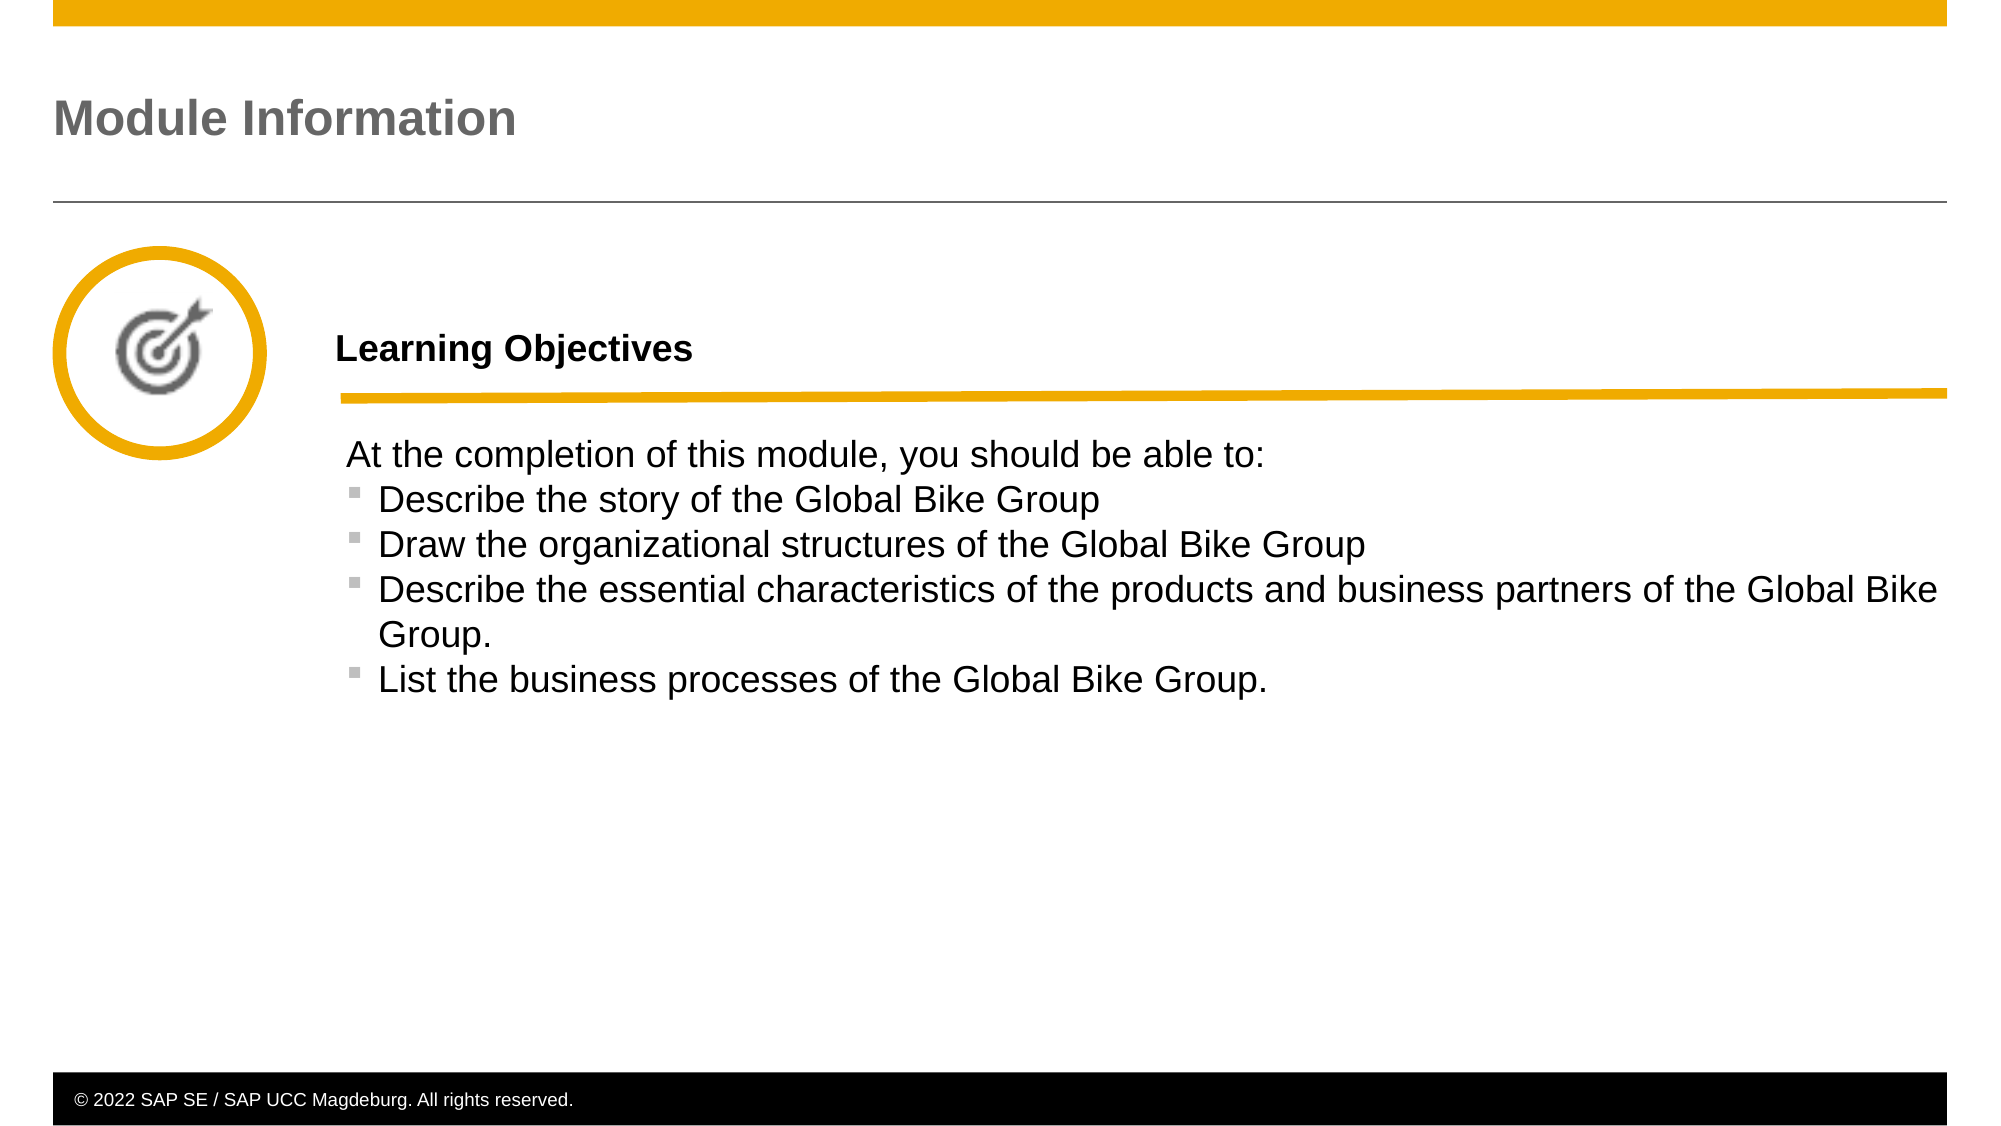

At the completion of this module, you should be able to:
Describe the story of the Global Bike Group
Draw the organizational structures of the Global Bike Group
Describe the essential characteristics of the products and business partners of the Global Bike Group.
List the business processes of the Global Bike Group.